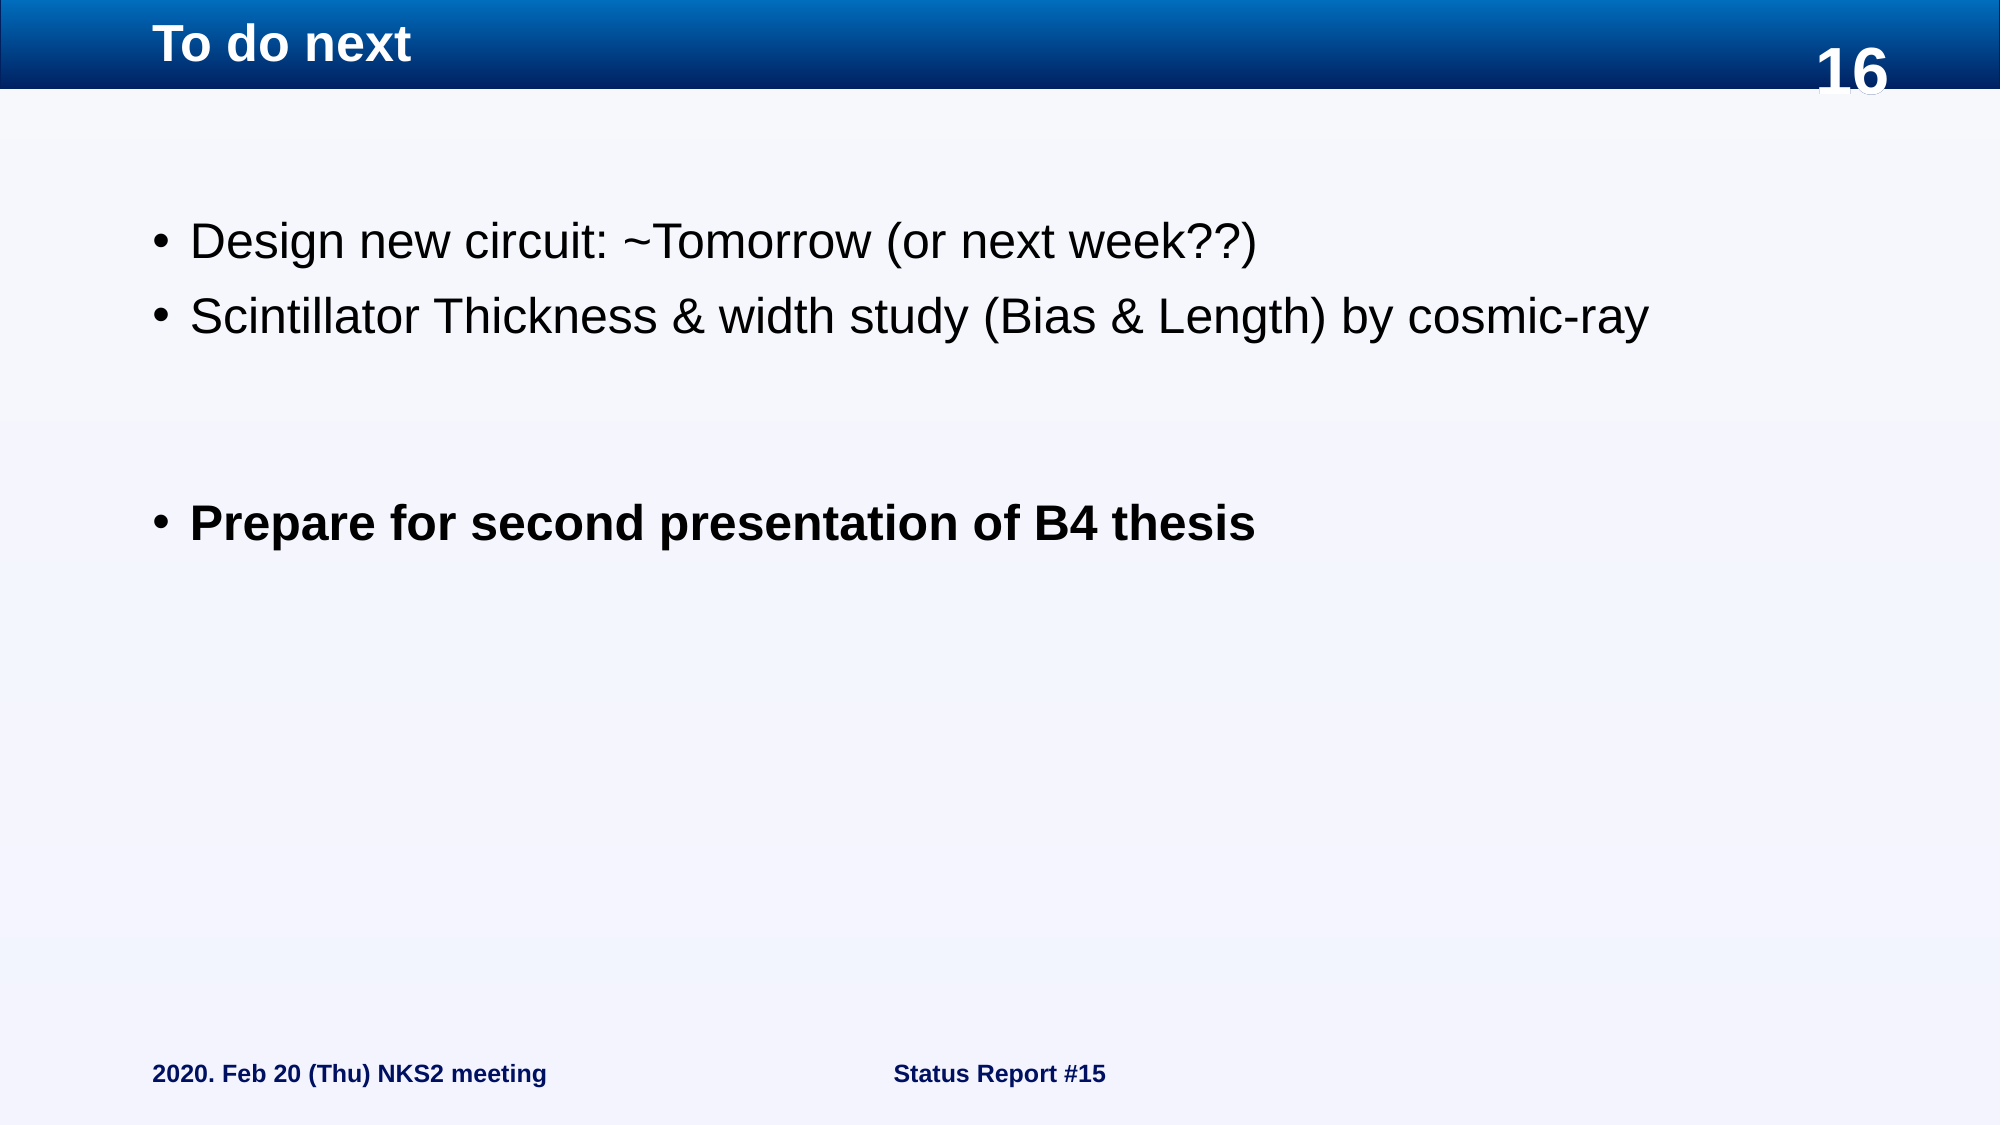

# To do next
Design new circuit: ~Tomorrow (or next week??)
Scintillator Thickness & width study (Bias & Length) by cosmic-ray

Prepare for second presentation of B4 thesis

2020. Feb 20 (Thu) NKS2 meeting
Status Report #15